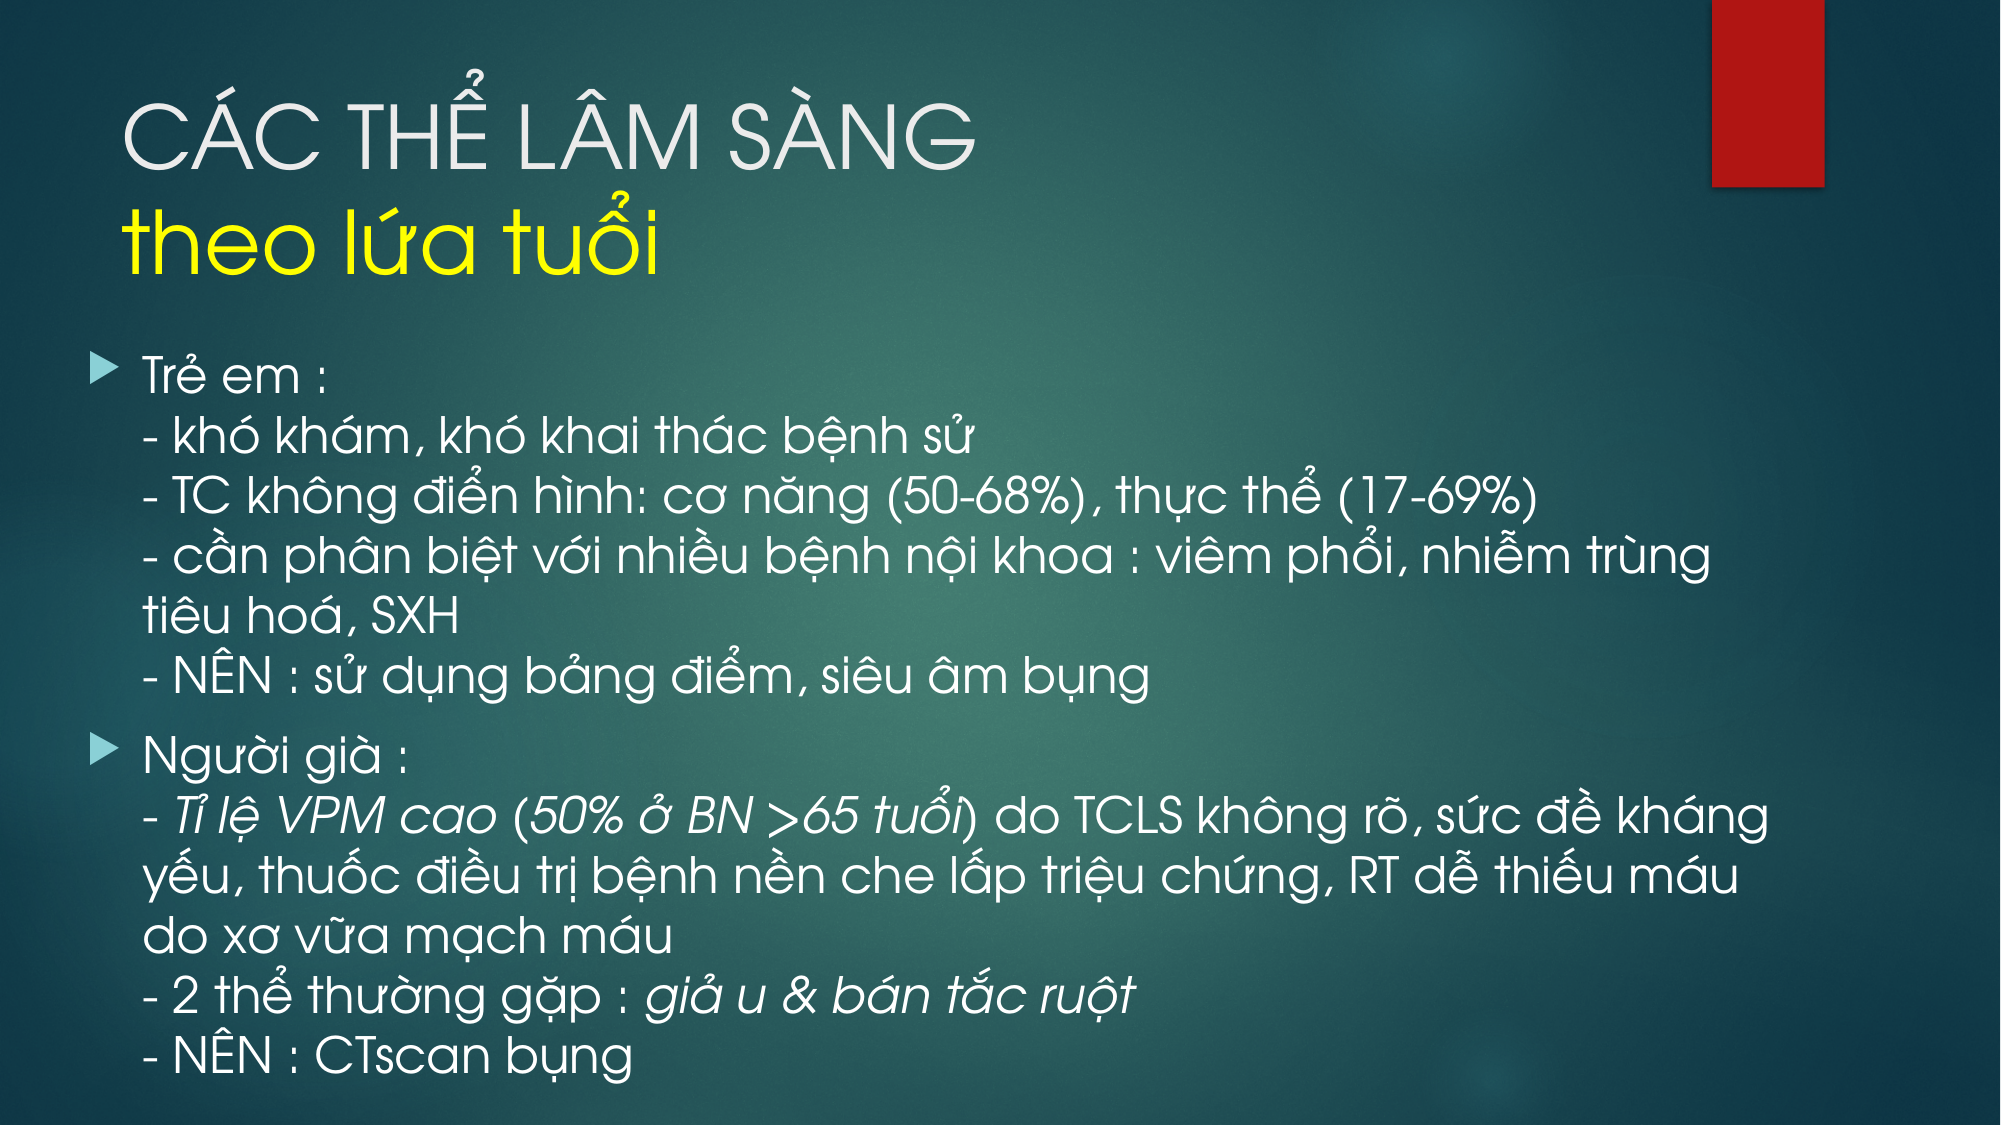

# CÁC THỂ LÂM SÀNG theo lứa tuổi
Trẻ em :
- khó khám, khó khai thác bệnh sử
- TC không điển hình: cơ năng (50-68%), thực thể (17-69%)
- cần phân biệt với nhiều bệnh nội khoa : viêm phổi, nhiễm trùng tiêu hoá, SXH
- NÊN : sử dụng bảng điểm, siêu âm bụng
Người già :
- Tỉ lệ VPM cao (50% ở BN >65 tuổi) do TCLS không rõ, sức đề kháng yếu, thuốc điều trị bệnh nền che lấp triệu chứng, RT dễ thiếu máu do xơ vữa mạch máu
- 2 thể thường gặp : giả u & bán tắc ruột
- NÊN : CTscan bụng